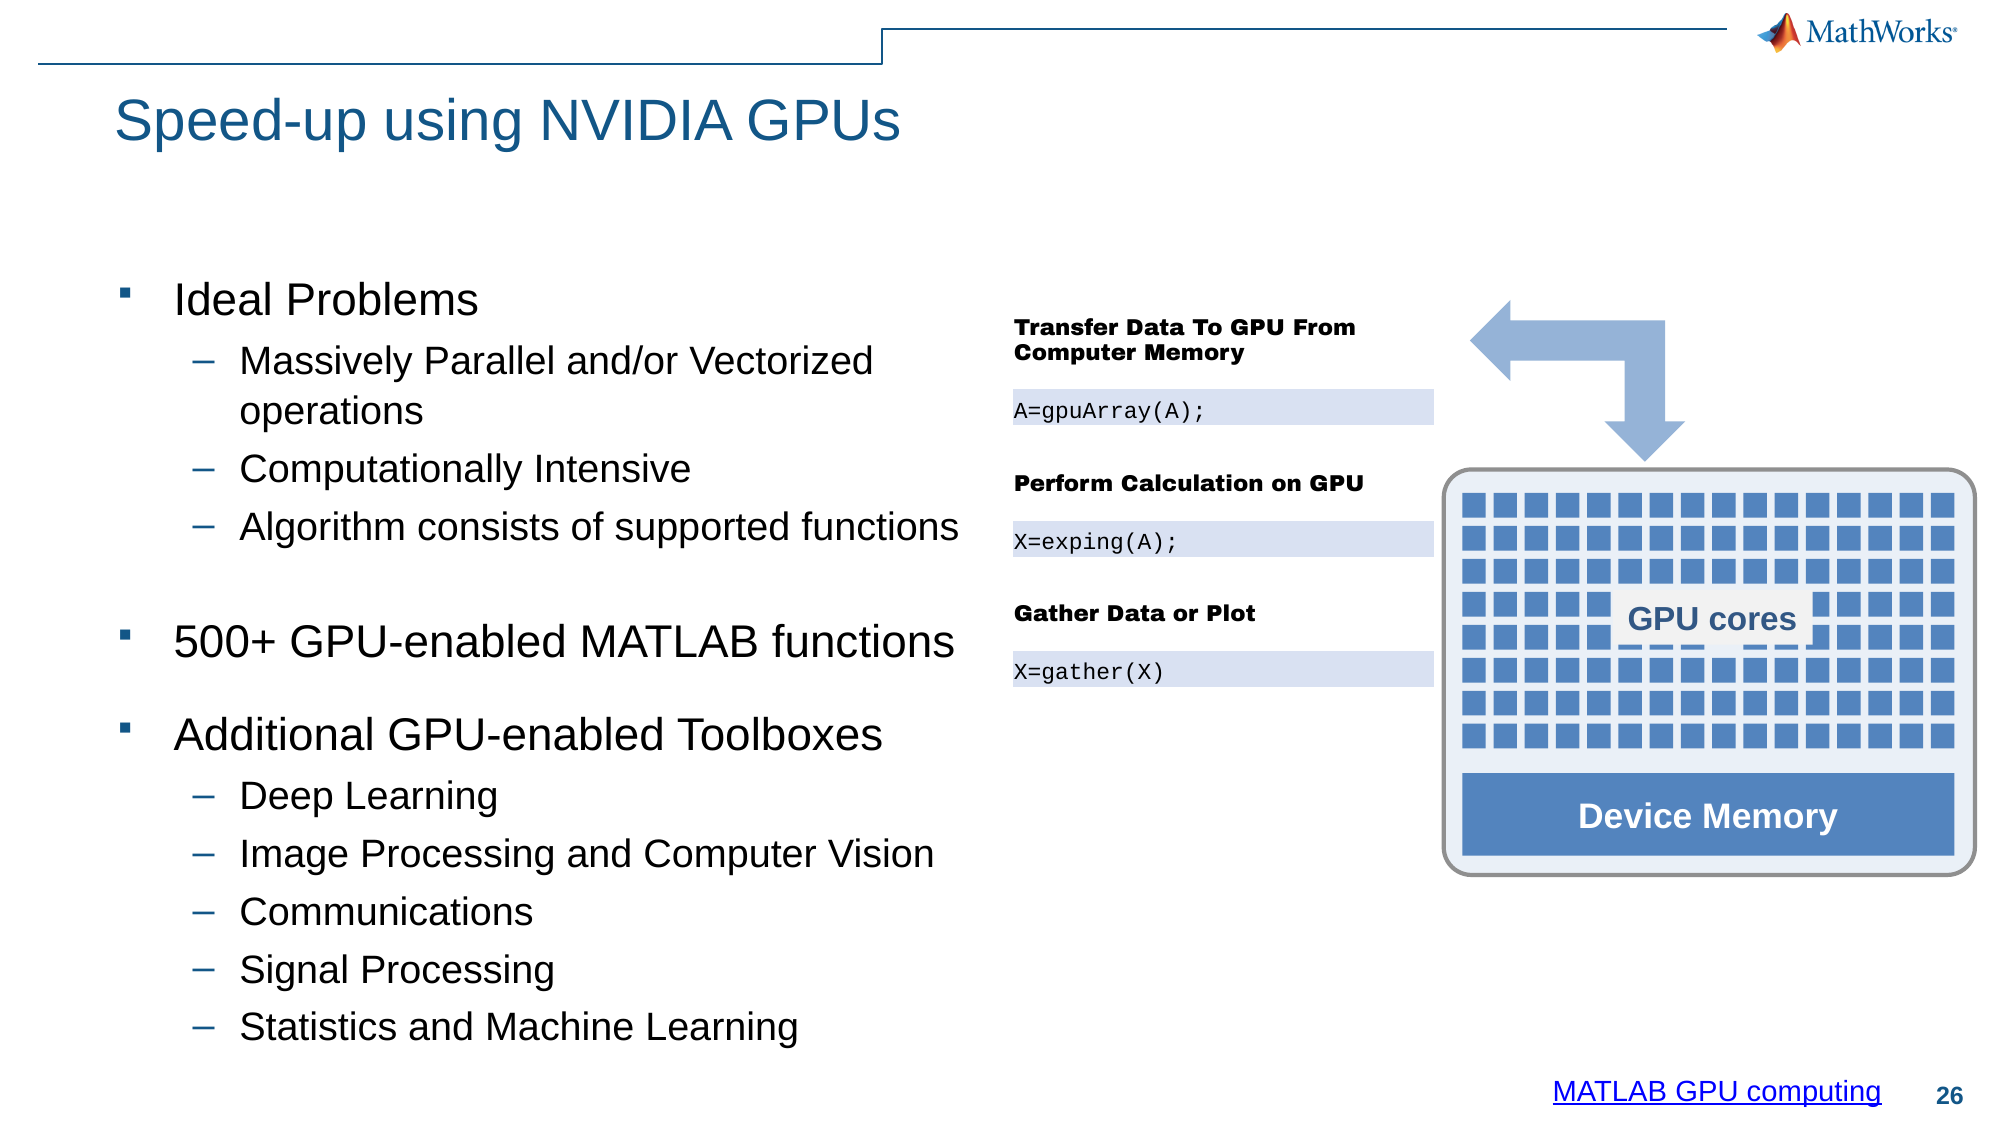

# Speed-up using NVIDIA GPUs
Ideal Problems
Massively Parallel and/or Vectorized operations
Computationally Intensive
Algorithm consists of supported functions

500+ GPU-enabled MATLAB functions

Additional GPU-enabled Toolboxes
Deep Learning
Image Processing and Computer Vision
Communications
Signal Processing
Statistics and Machine Learning

| Transfer Data To GPU From Computer Memory |
| --- |
|  |
| A=gpuArray(A); |
|  |
| Perform Calculation on GPU |
|  |
| X=exping(A); |
|  |
| Gather Data or Plot |
|  |
| X=gather(X) |

GPU cores
Device Memory
MATLAB GPU computing